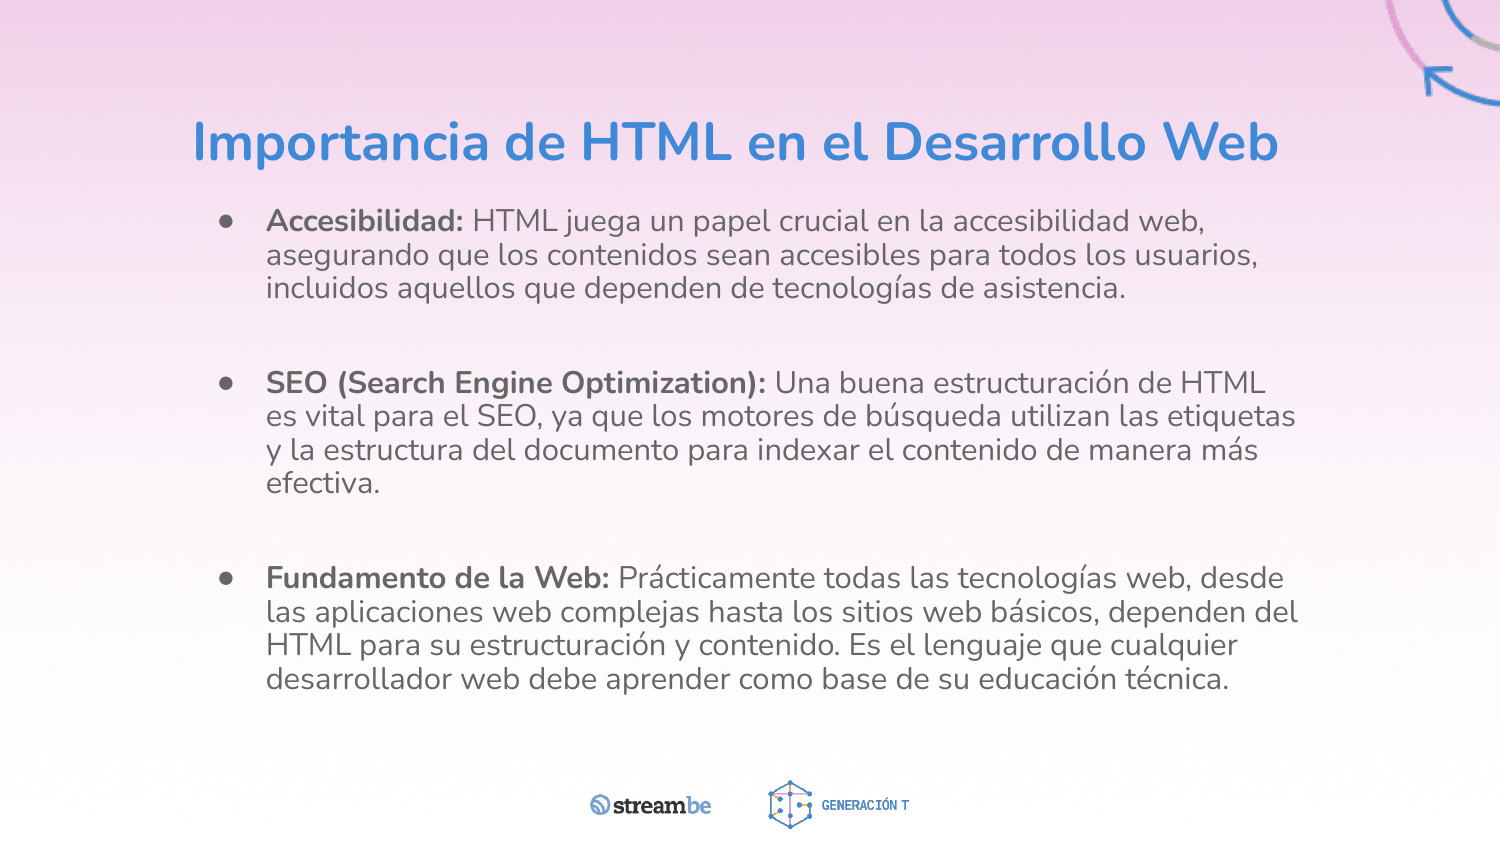

# Importancia de HTML en el Desarrollo Web
Accesibilidad: HTML juega un papel crucial en la accesibilidad web, asegurando que los contenidos sean accesibles para todos los usuarios, incluidos aquellos que dependen de tecnologías de asistencia.

SEO (Search Engine Optimization): Una buena estructuración de HTML es vital para el SEO, ya que los motores de búsqueda utilizan las etiquetas y la estructura del documento para indexar el contenido de manera más efectiva.

Fundamento de la Web: Prácticamente todas las tecnologías web, desde las aplicaciones web complejas hasta los sitios web básicos, dependen del HTML para su estructuración y contenido. Es el lenguaje que cualquier desarrollador web debe aprender como base de su educación técnica.